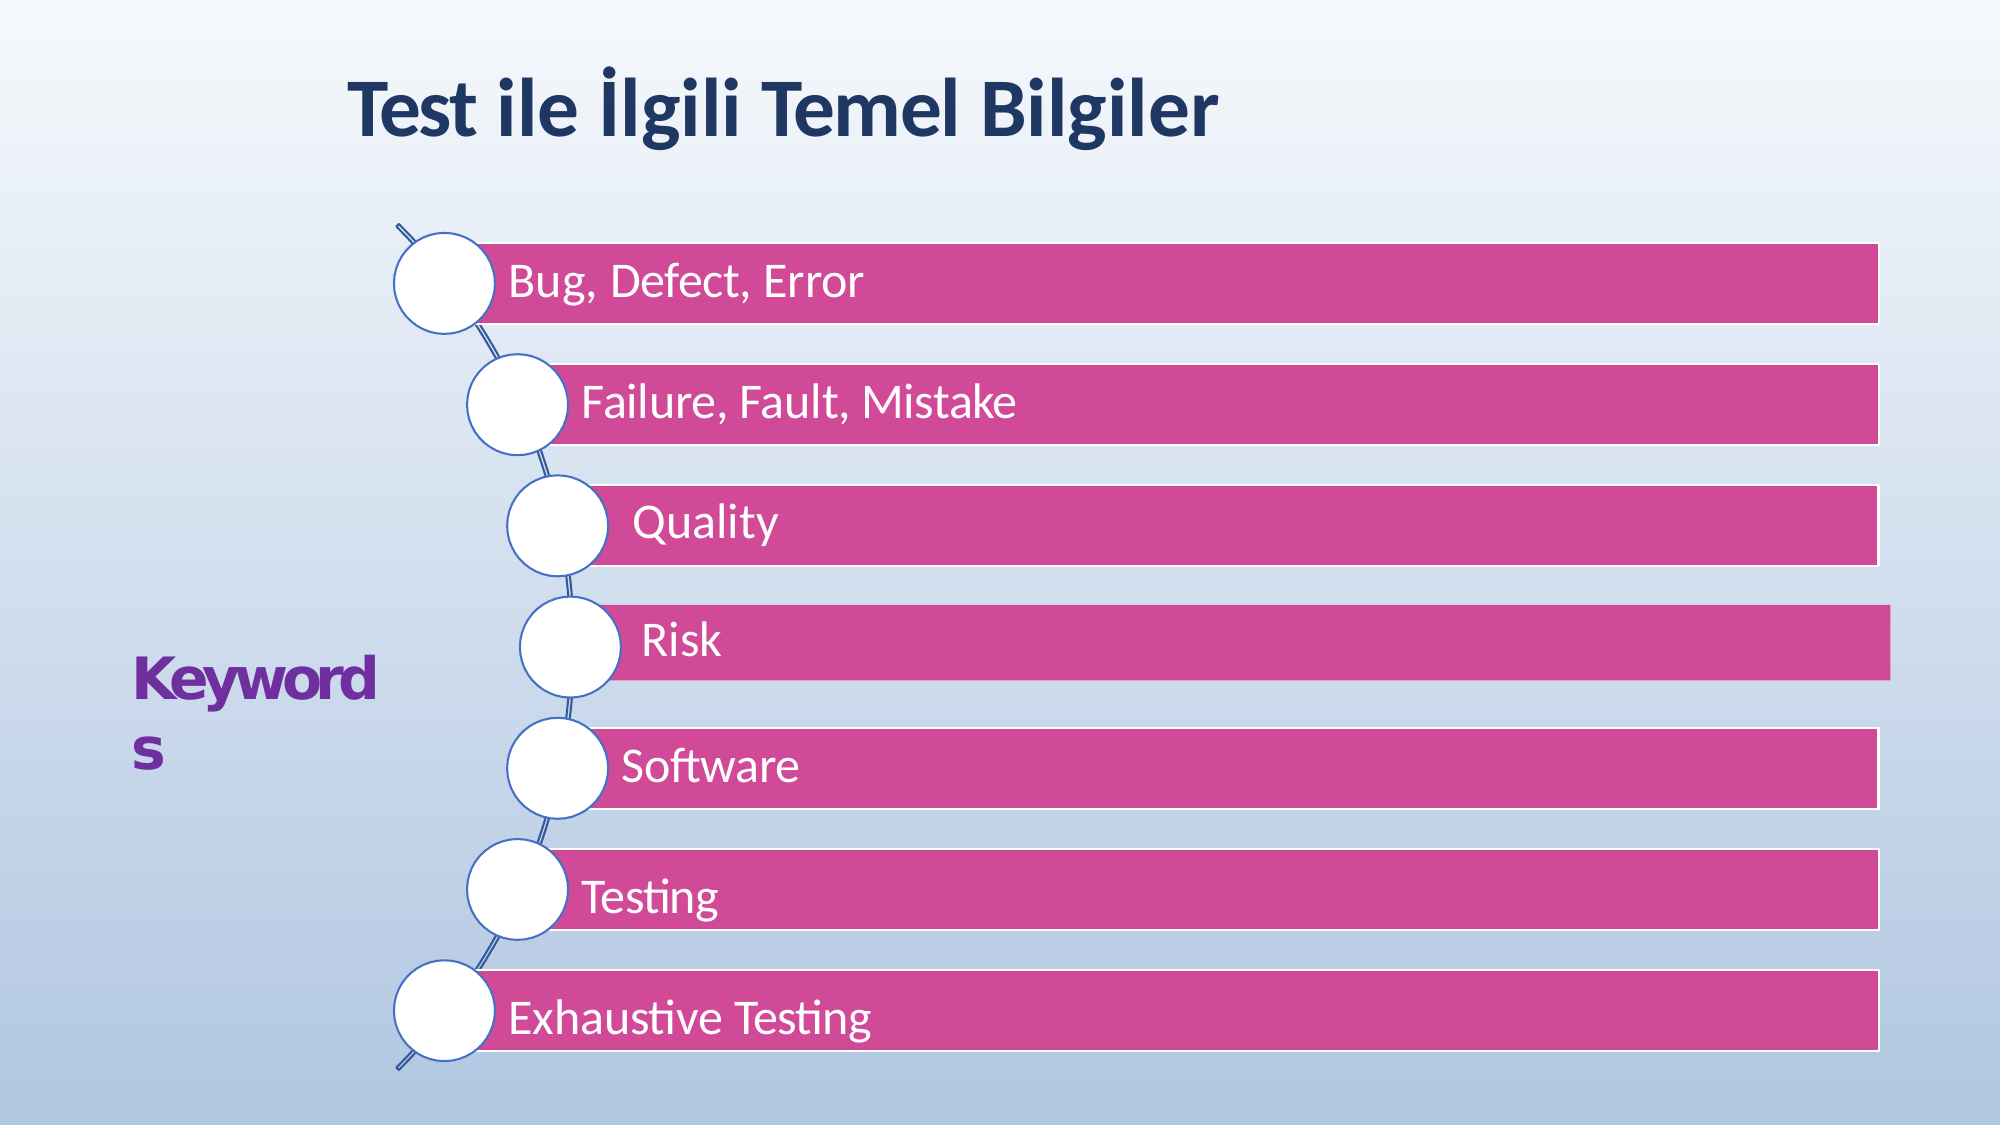

# Test ile İlgili Temel Bilgiler

Bug, Defect, Error
Failure, Fault, Mistake  Quality

Risk
Keywords
Software
Testing  Exhaustive Testing